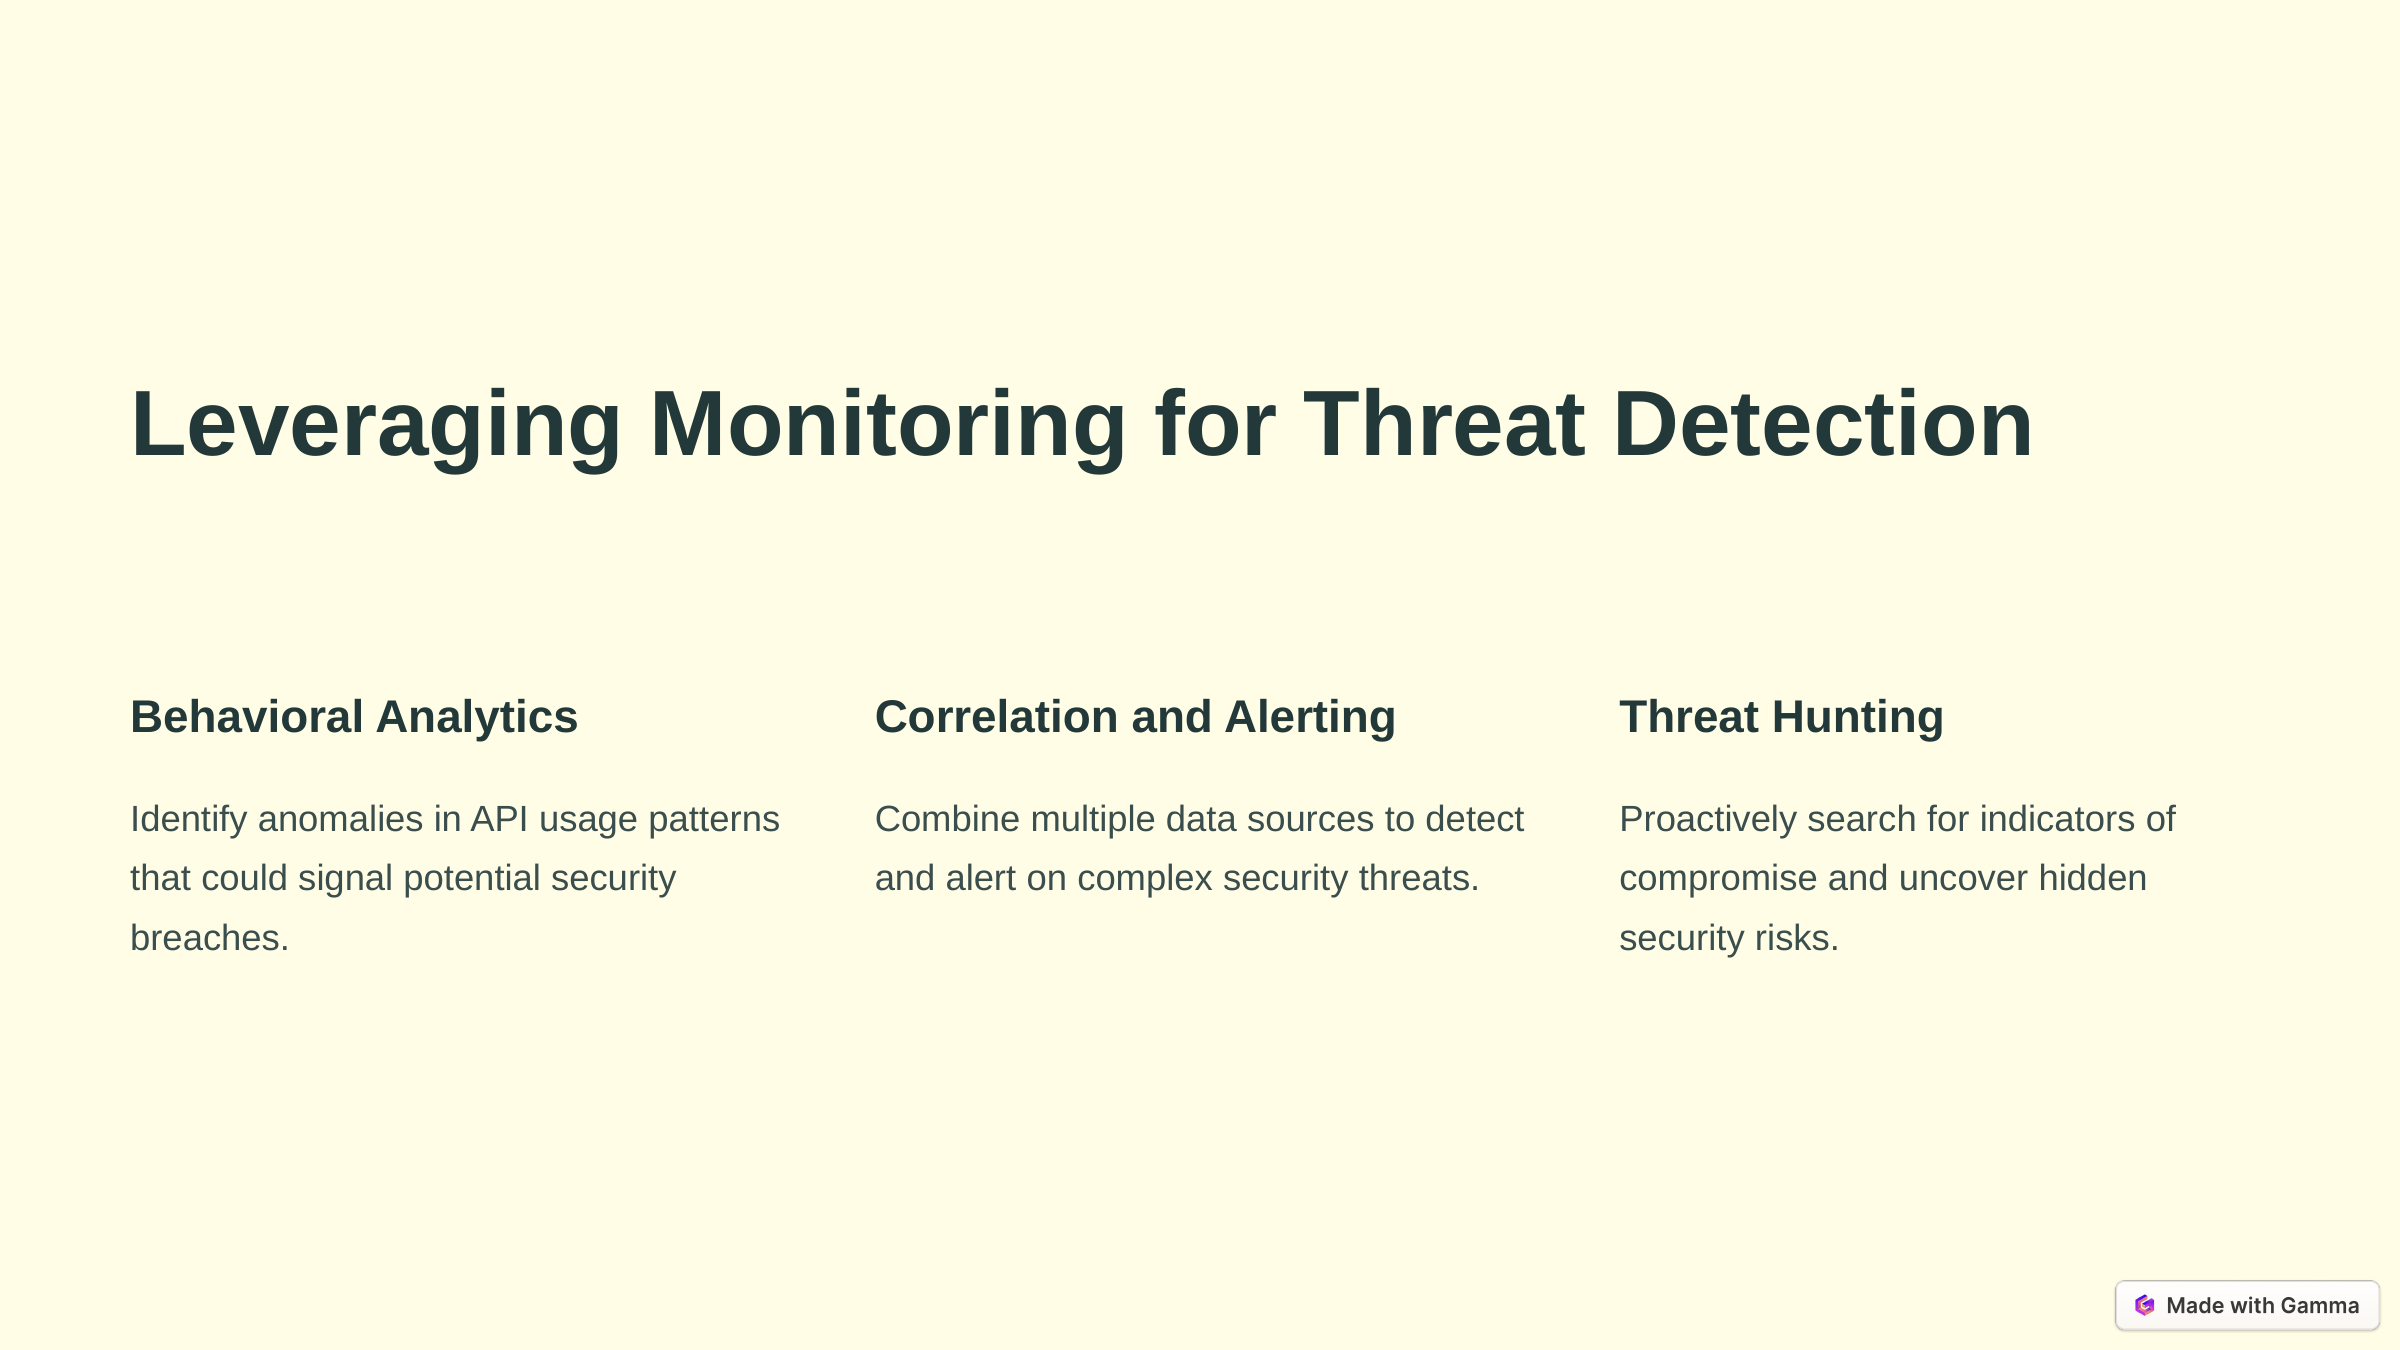

Leveraging Monitoring for Threat Detection
Behavioral Analytics
Correlation and Alerting
Threat Hunting
Identify anomalies in API usage patterns that could signal potential security breaches.
Combine multiple data sources to detect and alert on complex security threats.
Proactively search for indicators of compromise and uncover hidden security risks.